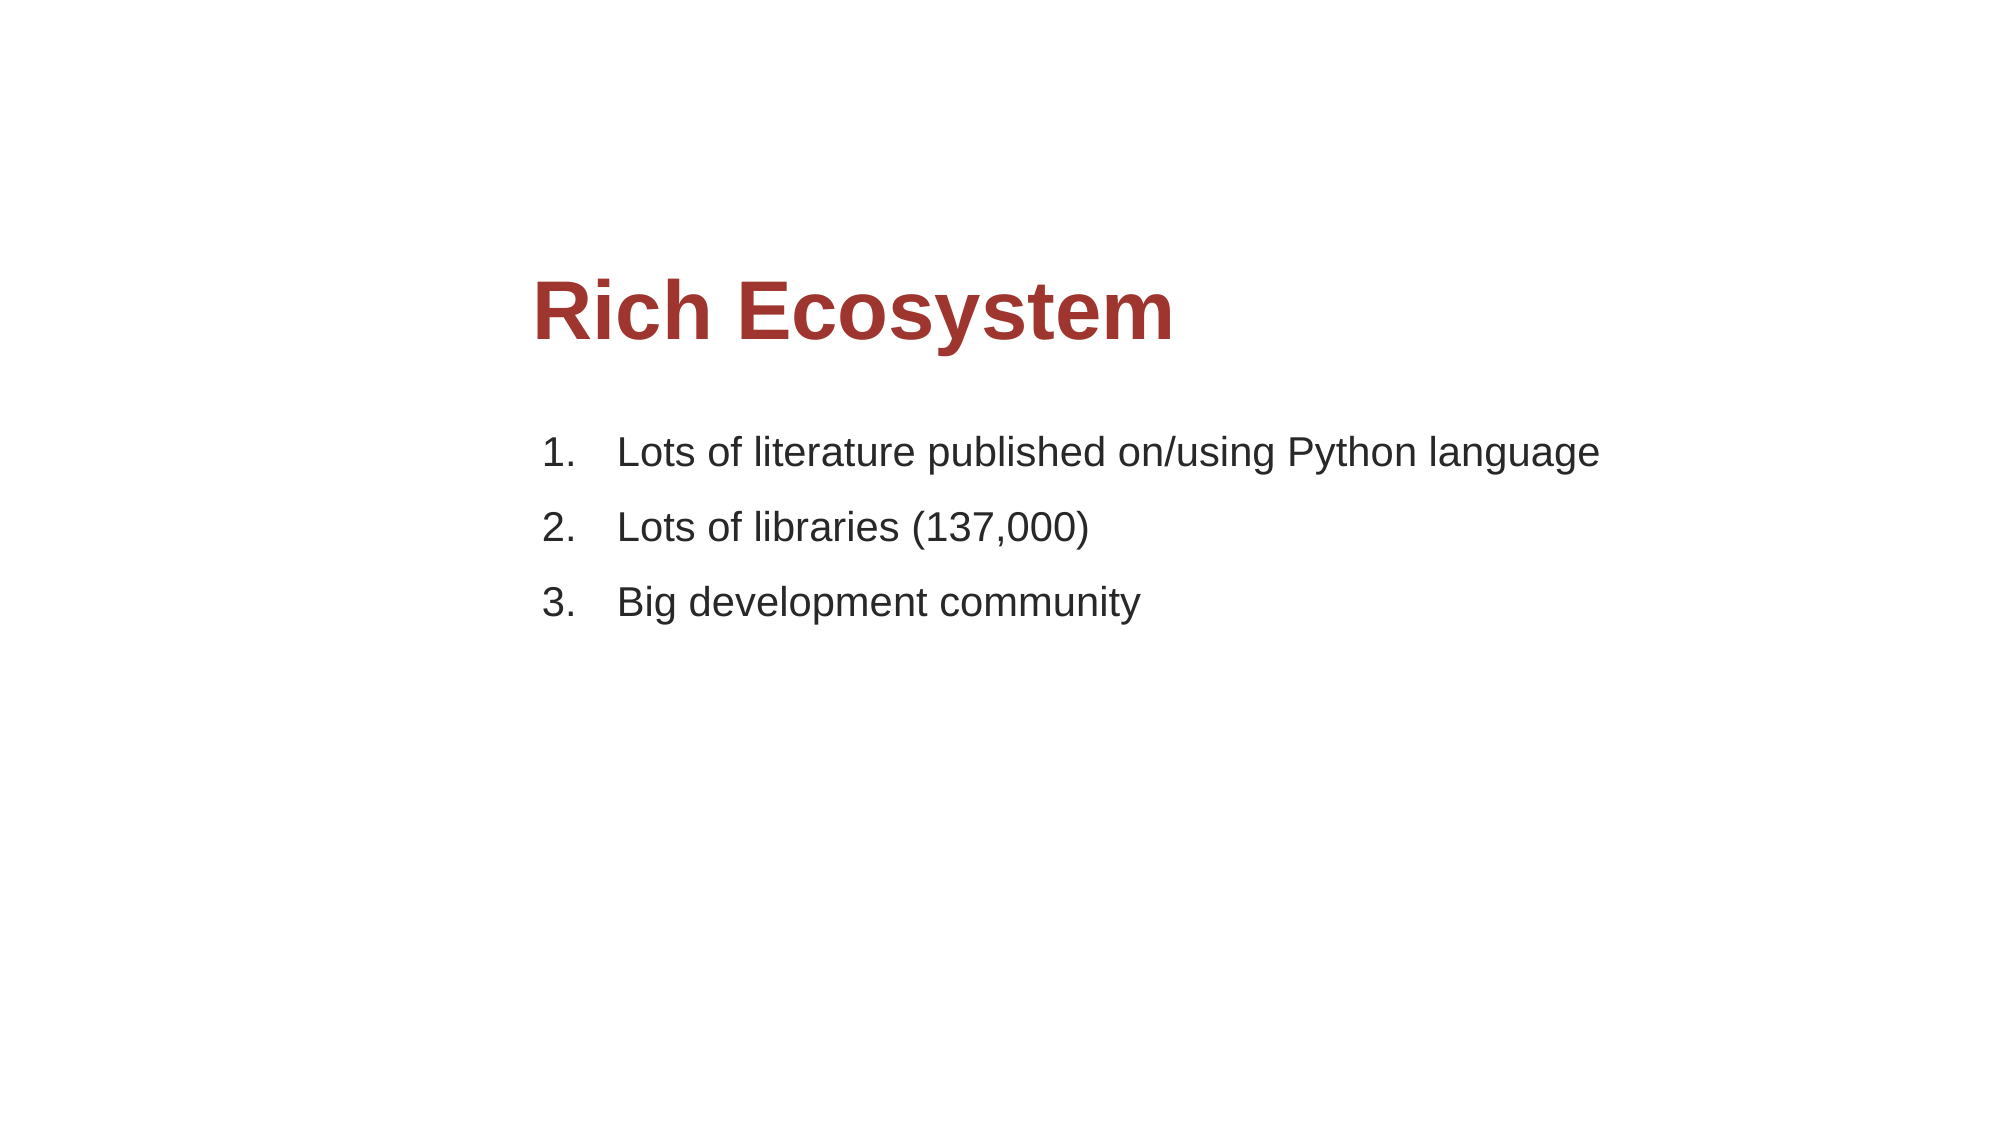

# Rich Ecosystem
Lots of literature published on/using Python language
Lots of libraries (137,000)
Big development community